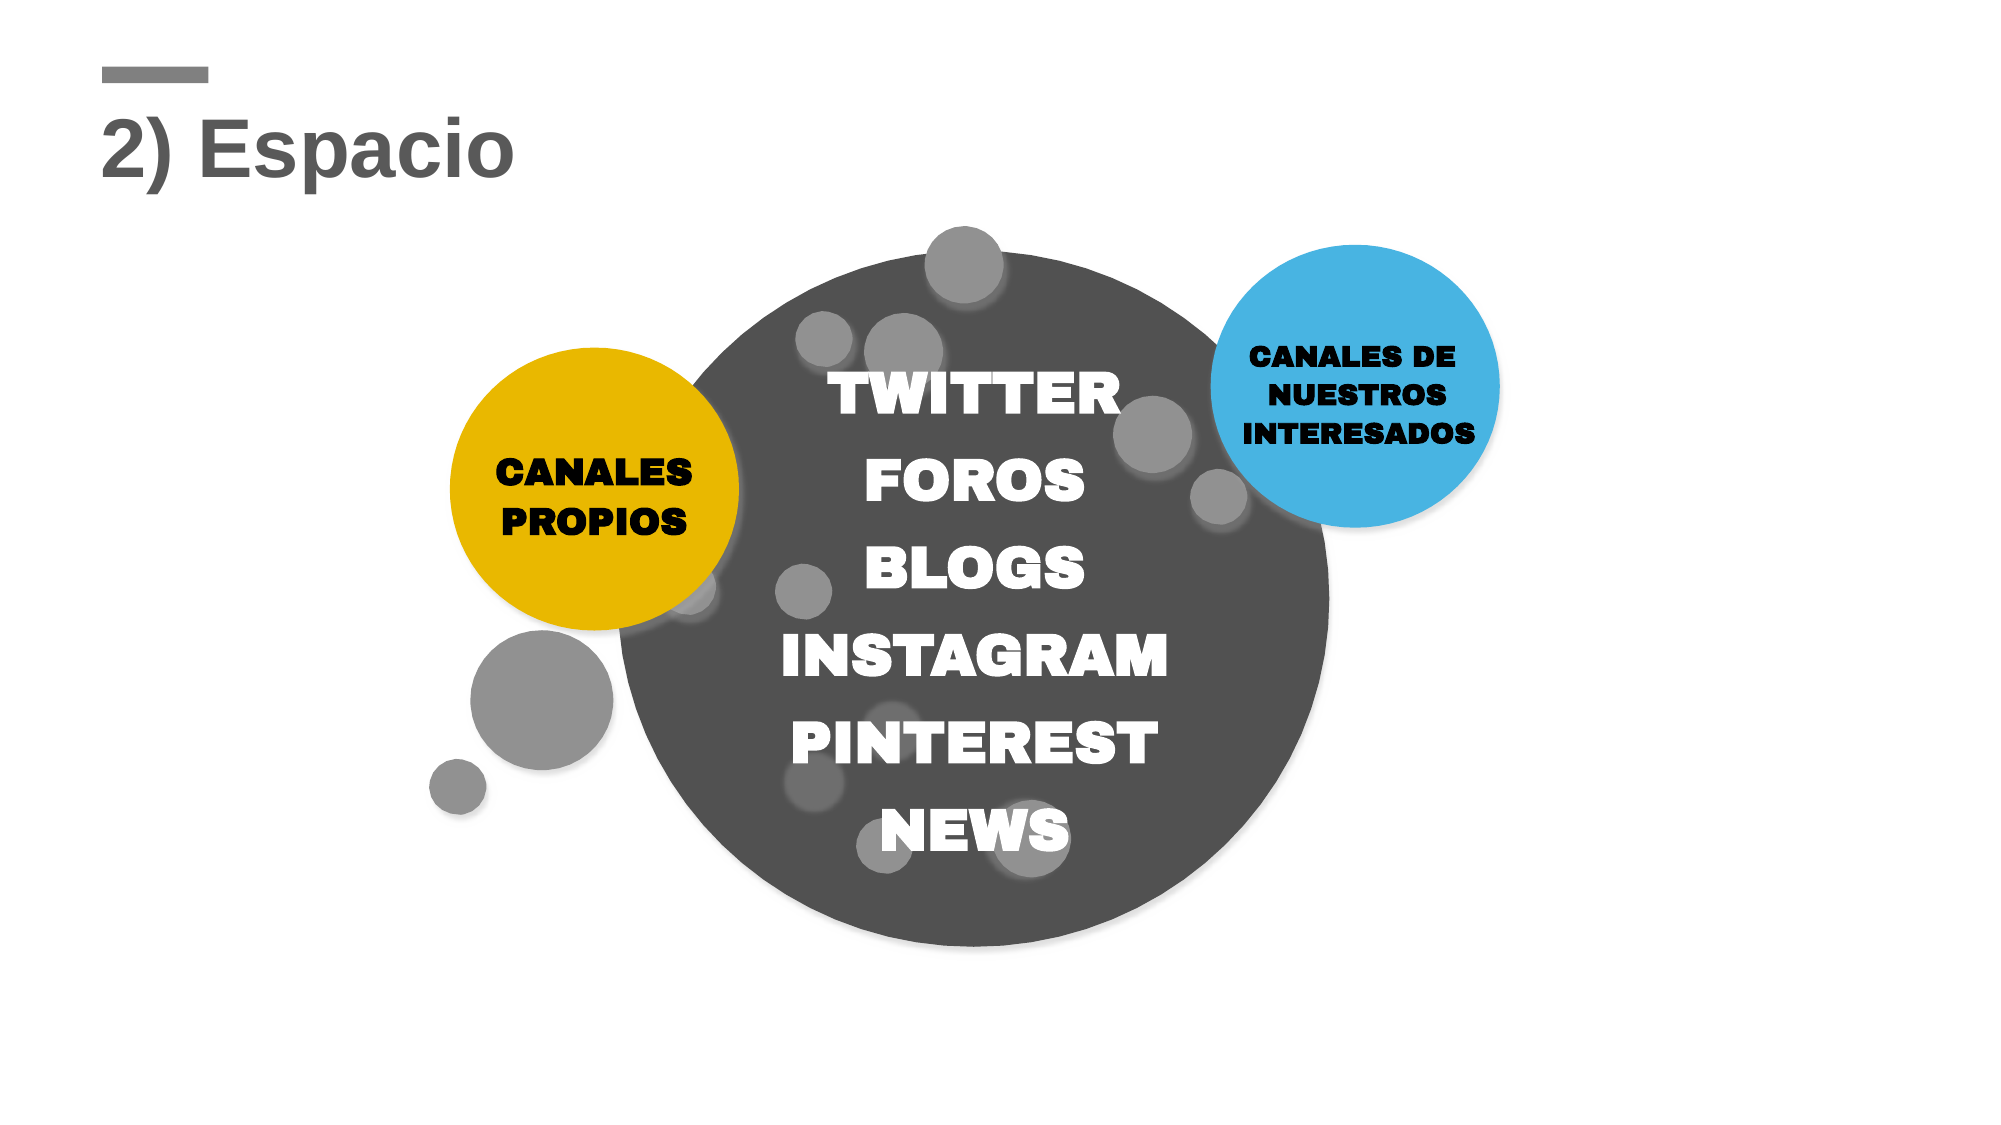

# 2) Espacio

CANALES DE
NUESTROS INTERESADOS
TWITTER
FOROS
BLOGS
INSTAGRAM
PINTEREST
NEWS

CANALES
PROPIOS